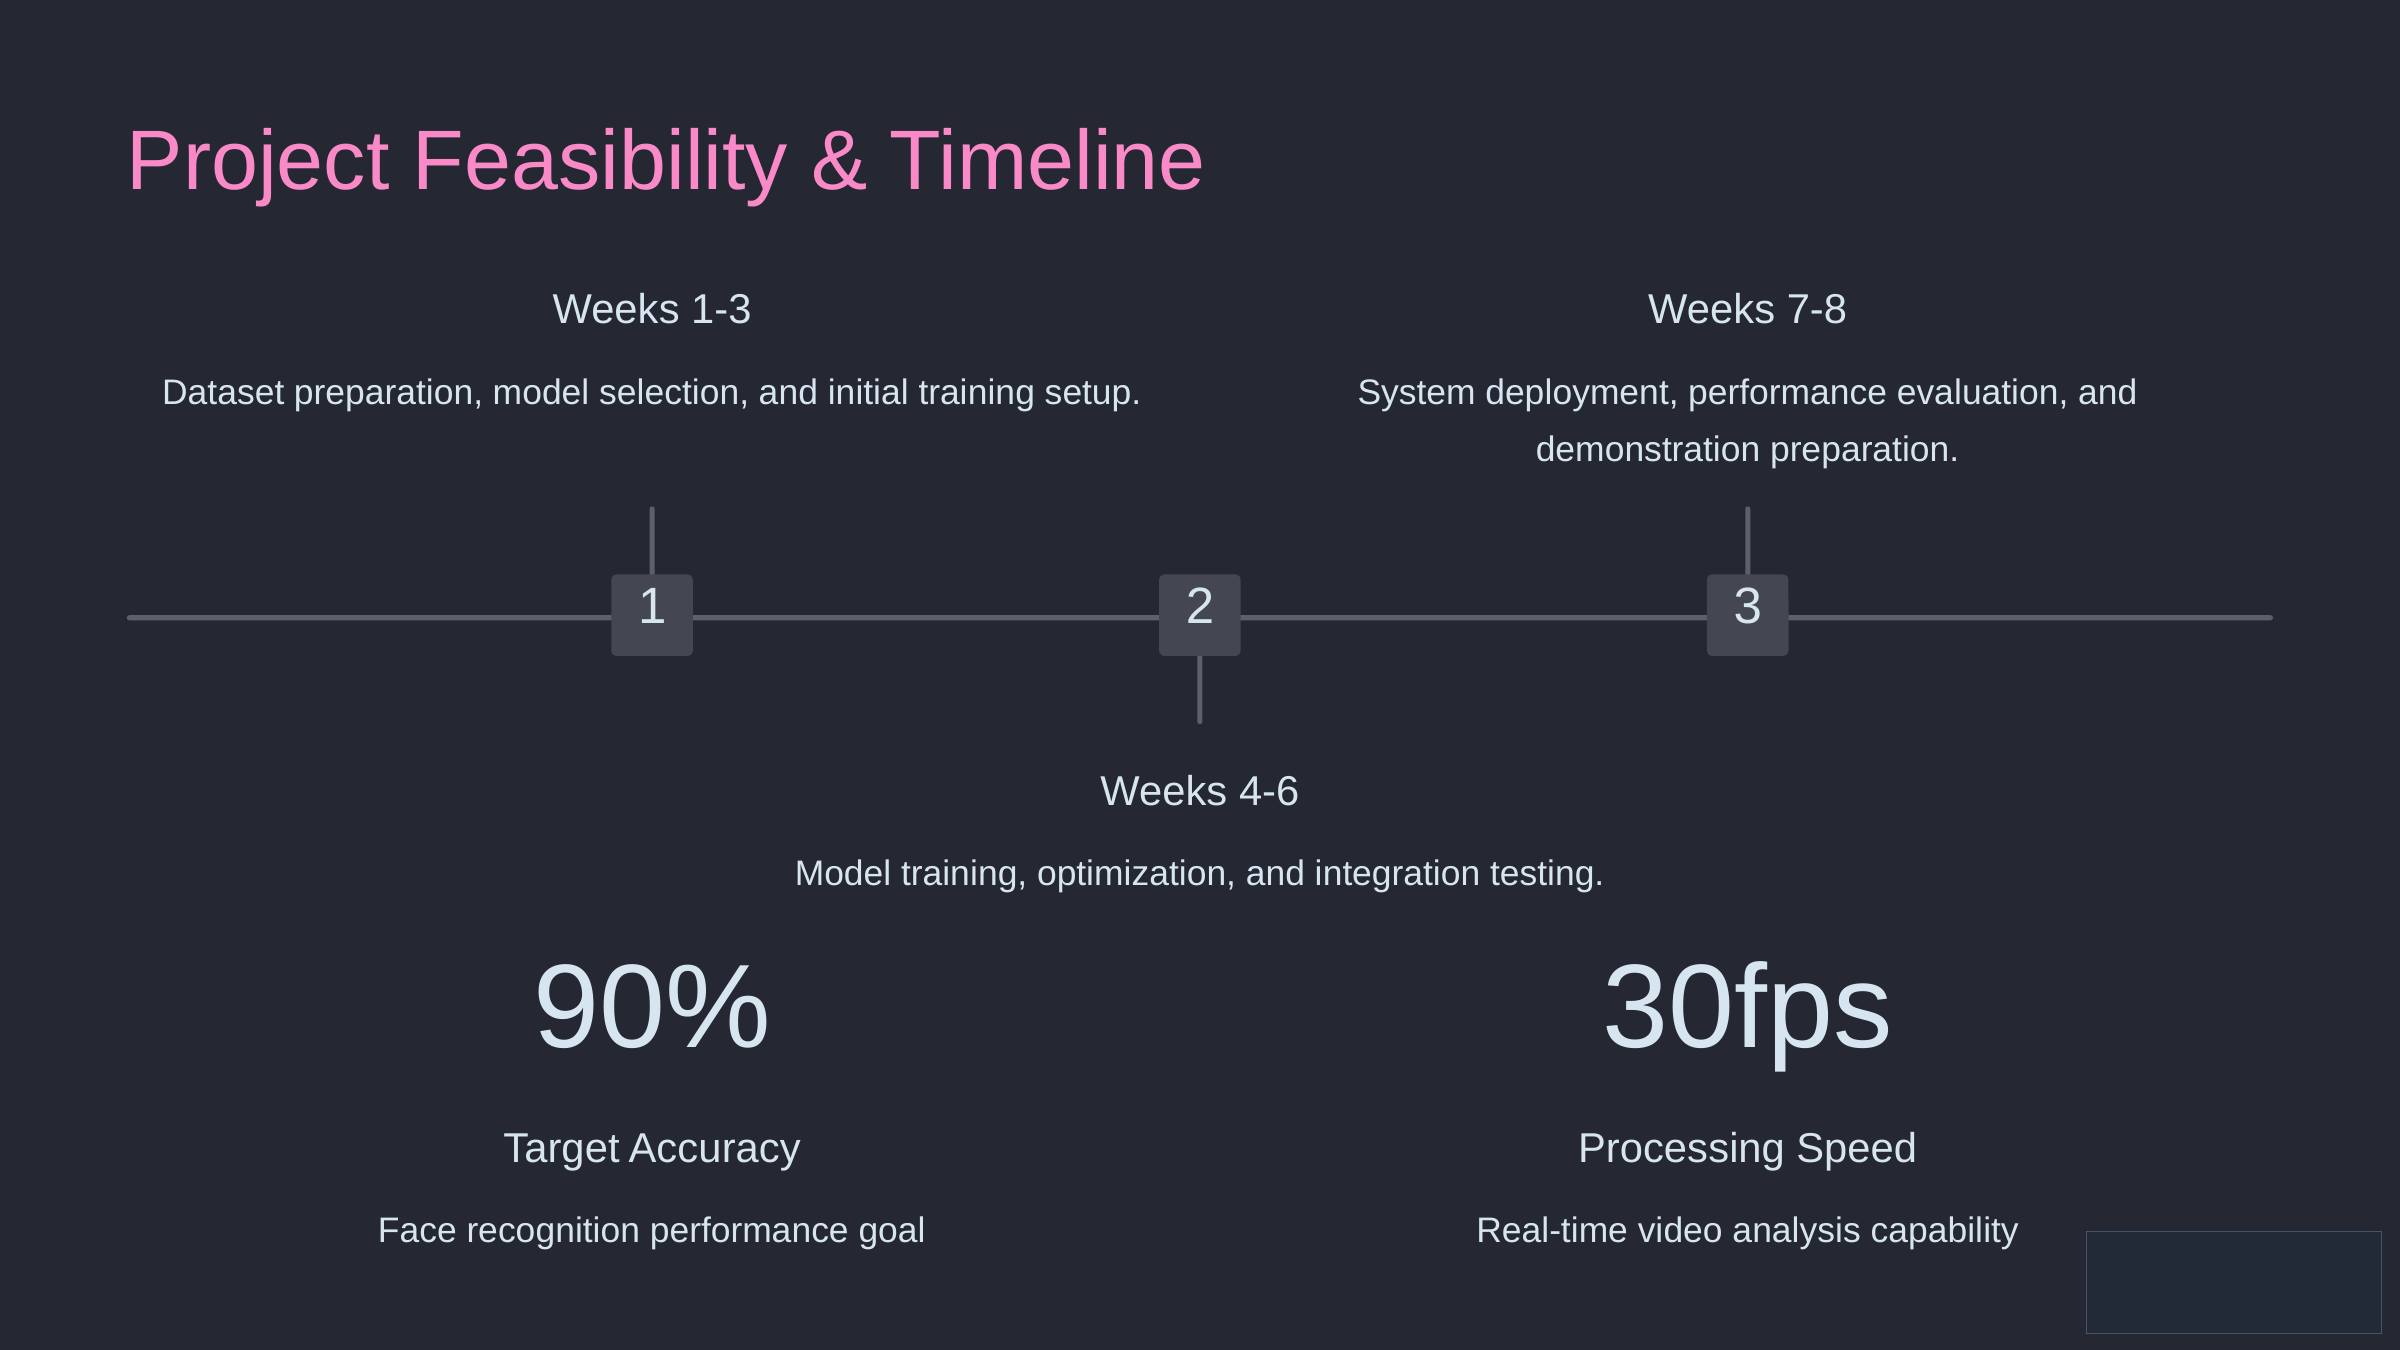

Project Feasibility & Timeline
Weeks 1-3
Weeks 7-8
Dataset preparation, model selection, and initial training setup.
System deployment, performance evaluation, and demonstration preparation.

1
2
3

Weeks 4-6
Model training, optimization, and integration testing.
90%
30fps
Target Accuracy
Processing Speed
Face recognition performance goal
Real-time video analysis capability